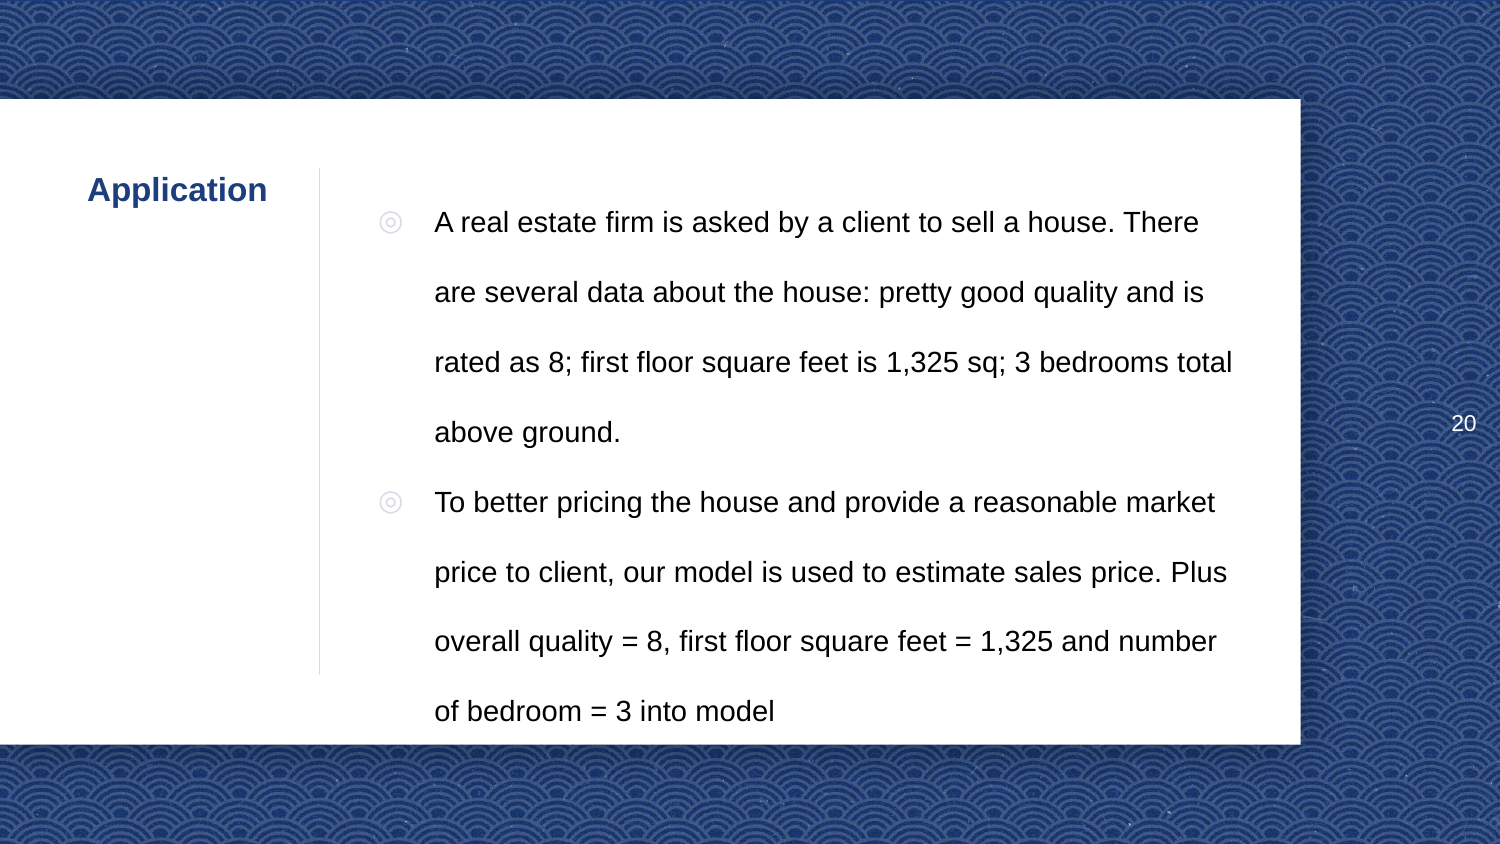

20
# Application
A real estate firm is asked by a client to sell a house. There are several data about the house: pretty good quality and is rated as 8; first floor square feet is 1,325 sq; 3 bedrooms total above ground.
To better pricing the house and provide a reasonable market price to client, our model is used to estimate sales price. Plus overall quality = 8, first floor square feet = 1,325 and number of bedroom = 3 into model